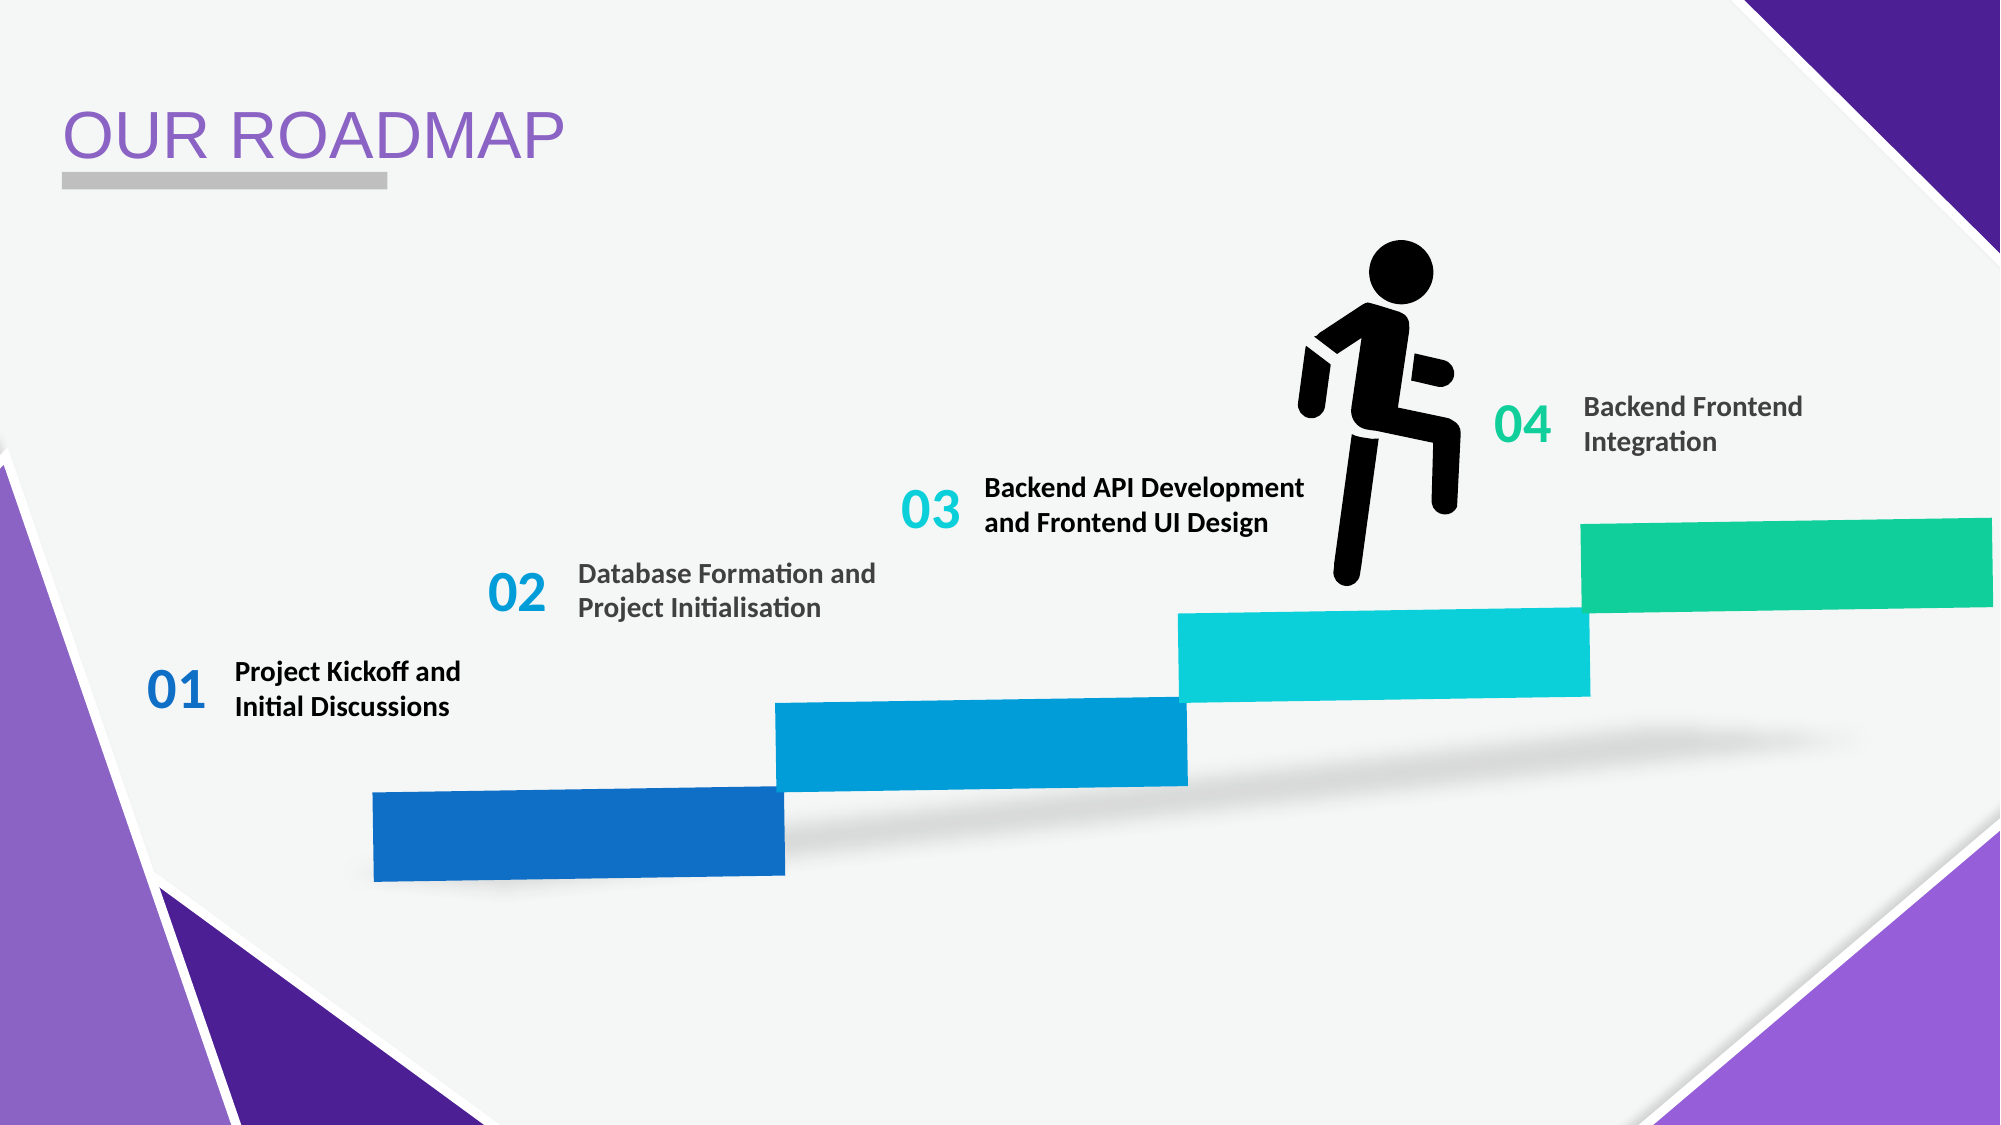

OUR ROADMAP

04
Backend Frontend Integration
Backend API Development and Frontend UI Design
03

02
Database Formation and Project Initialisation

01
Project Kickoff and Initial Discussions